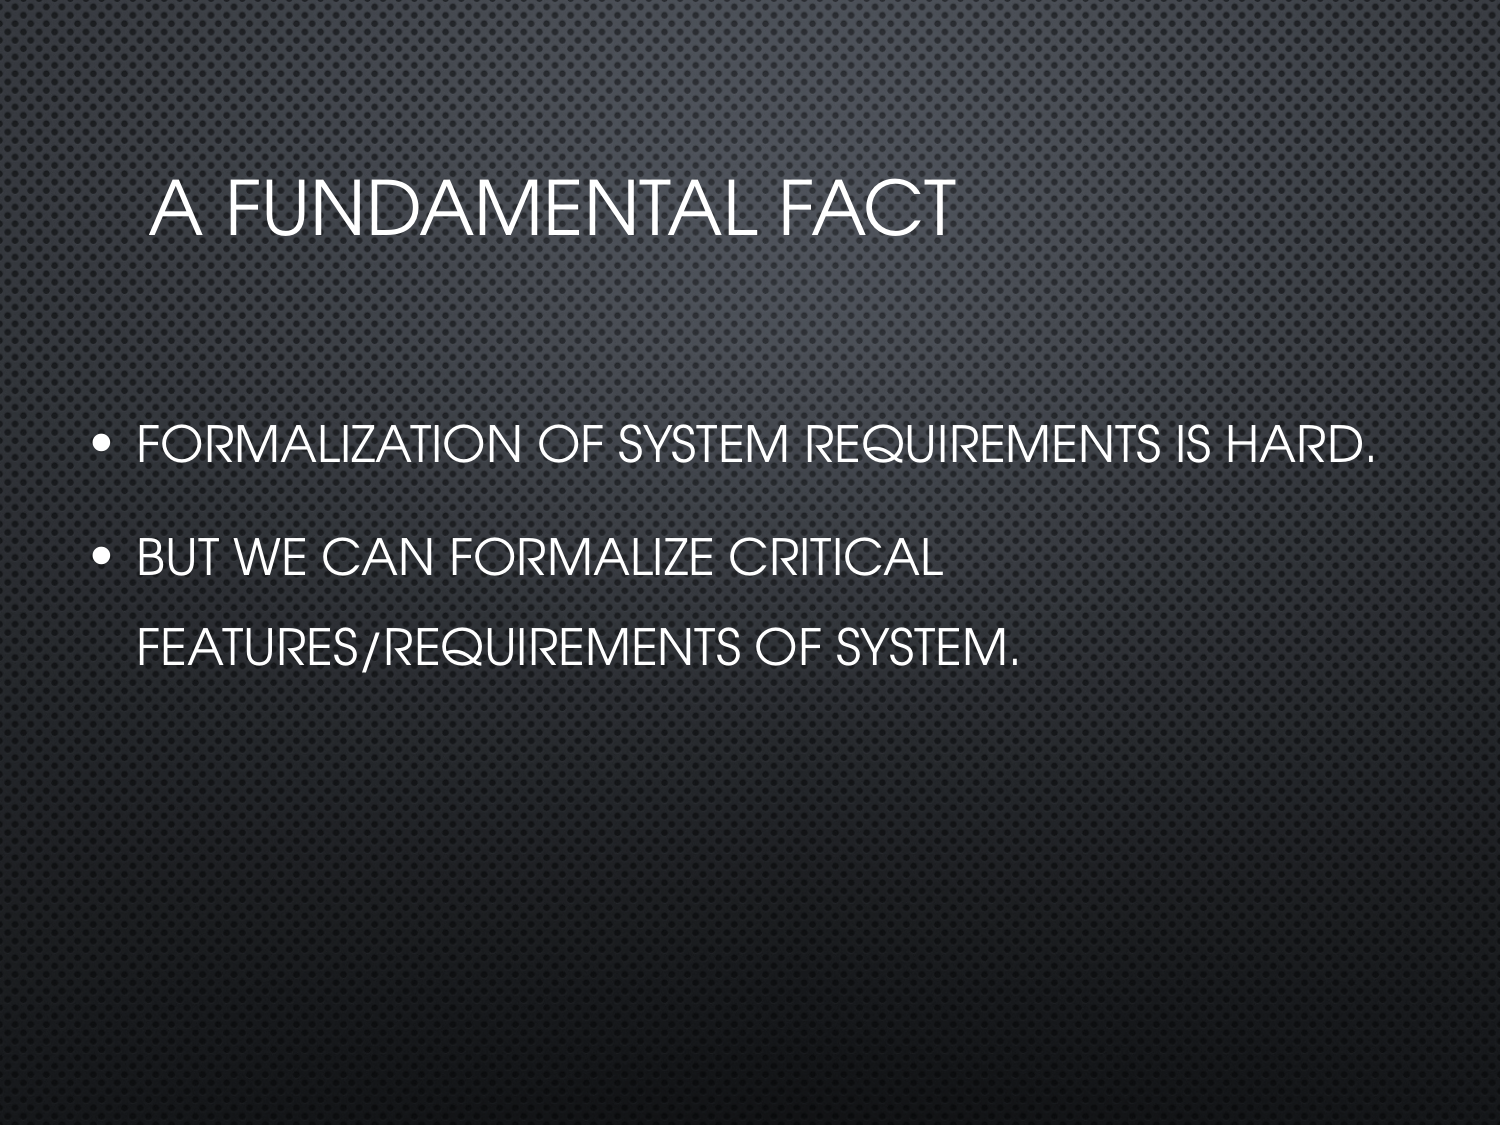

A Fundamental Fact
Formalization of system requirements is hard.
But we can formalize critical features/requirements of system.